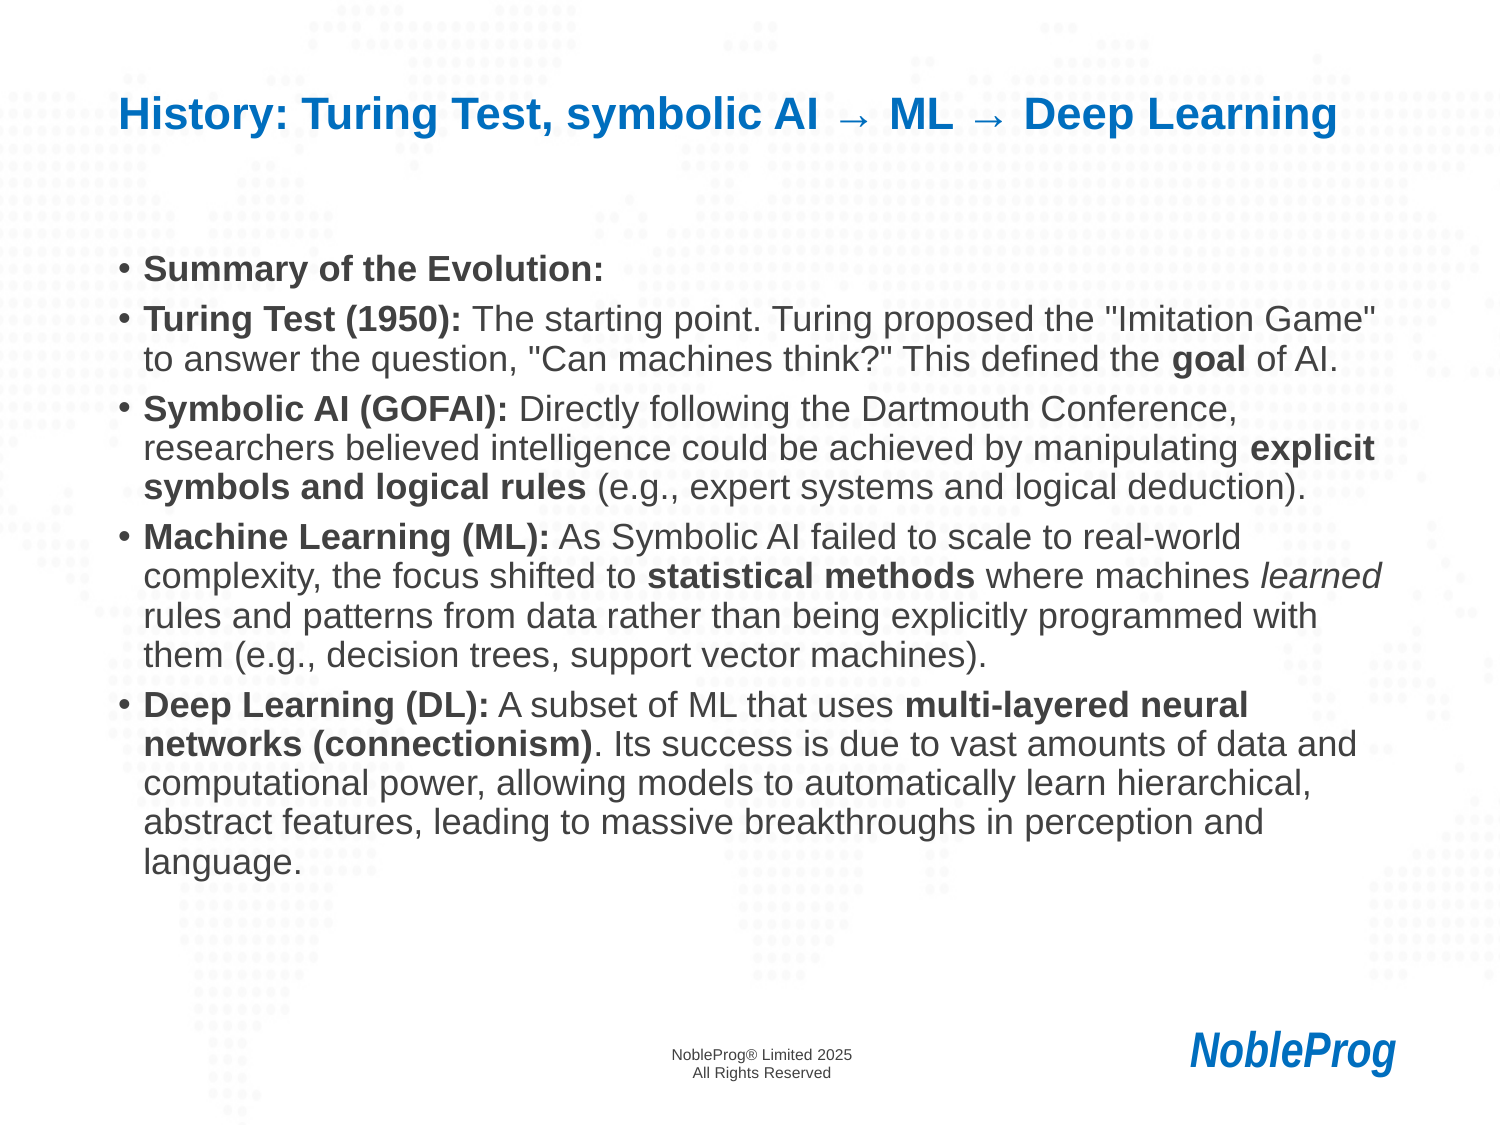

# History: Turing Test, symbolic AI → ML → Deep Learning
Summary of the Evolution:
Turing Test (1950): The starting point. Turing proposed the "Imitation Game" to answer the question, "Can machines think?" This defined the goal of AI.
Symbolic AI (GOFAI): Directly following the Dartmouth Conference, researchers believed intelligence could be achieved by manipulating explicit symbols and logical rules (e.g., expert systems and logical deduction).
Machine Learning (ML): As Symbolic AI failed to scale to real-world complexity, the focus shifted to statistical methods where machines learned rules and patterns from data rather than being explicitly programmed with them (e.g., decision trees, support vector machines).
Deep Learning (DL): A subset of ML that uses multi-layered neural networks (connectionism). Its success is due to vast amounts of data and computational power, allowing models to automatically learn hierarchical, abstract features, leading to massive breakthroughs in perception and language.